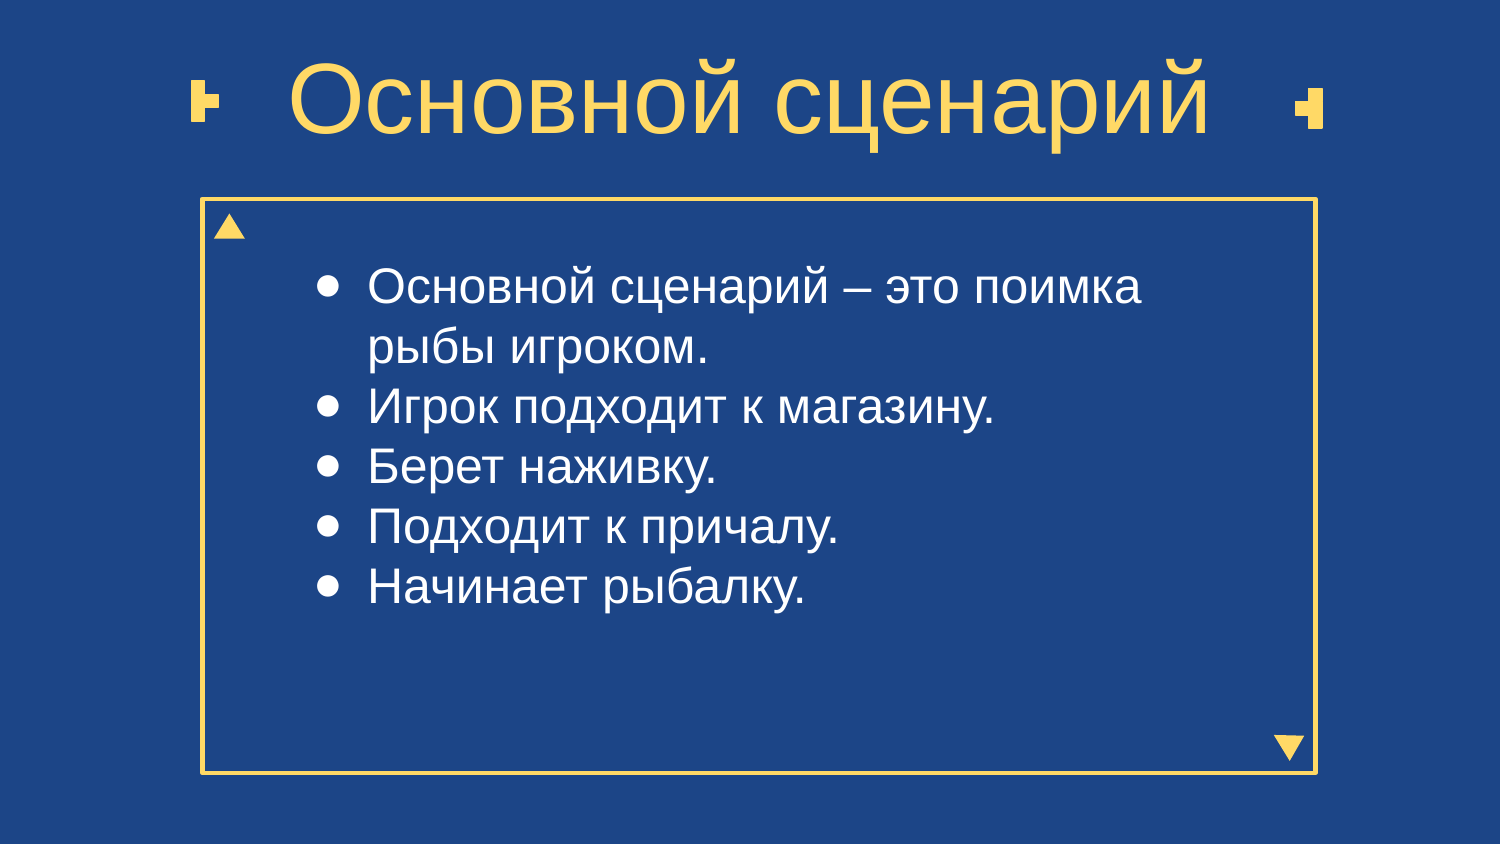

# Основной сценарий

Основной сценарий – это поимка рыбы игроком.
Игрок подходит к магазину.
Берет наживку.
Подходит к причалу.
Начинает рыбалку.